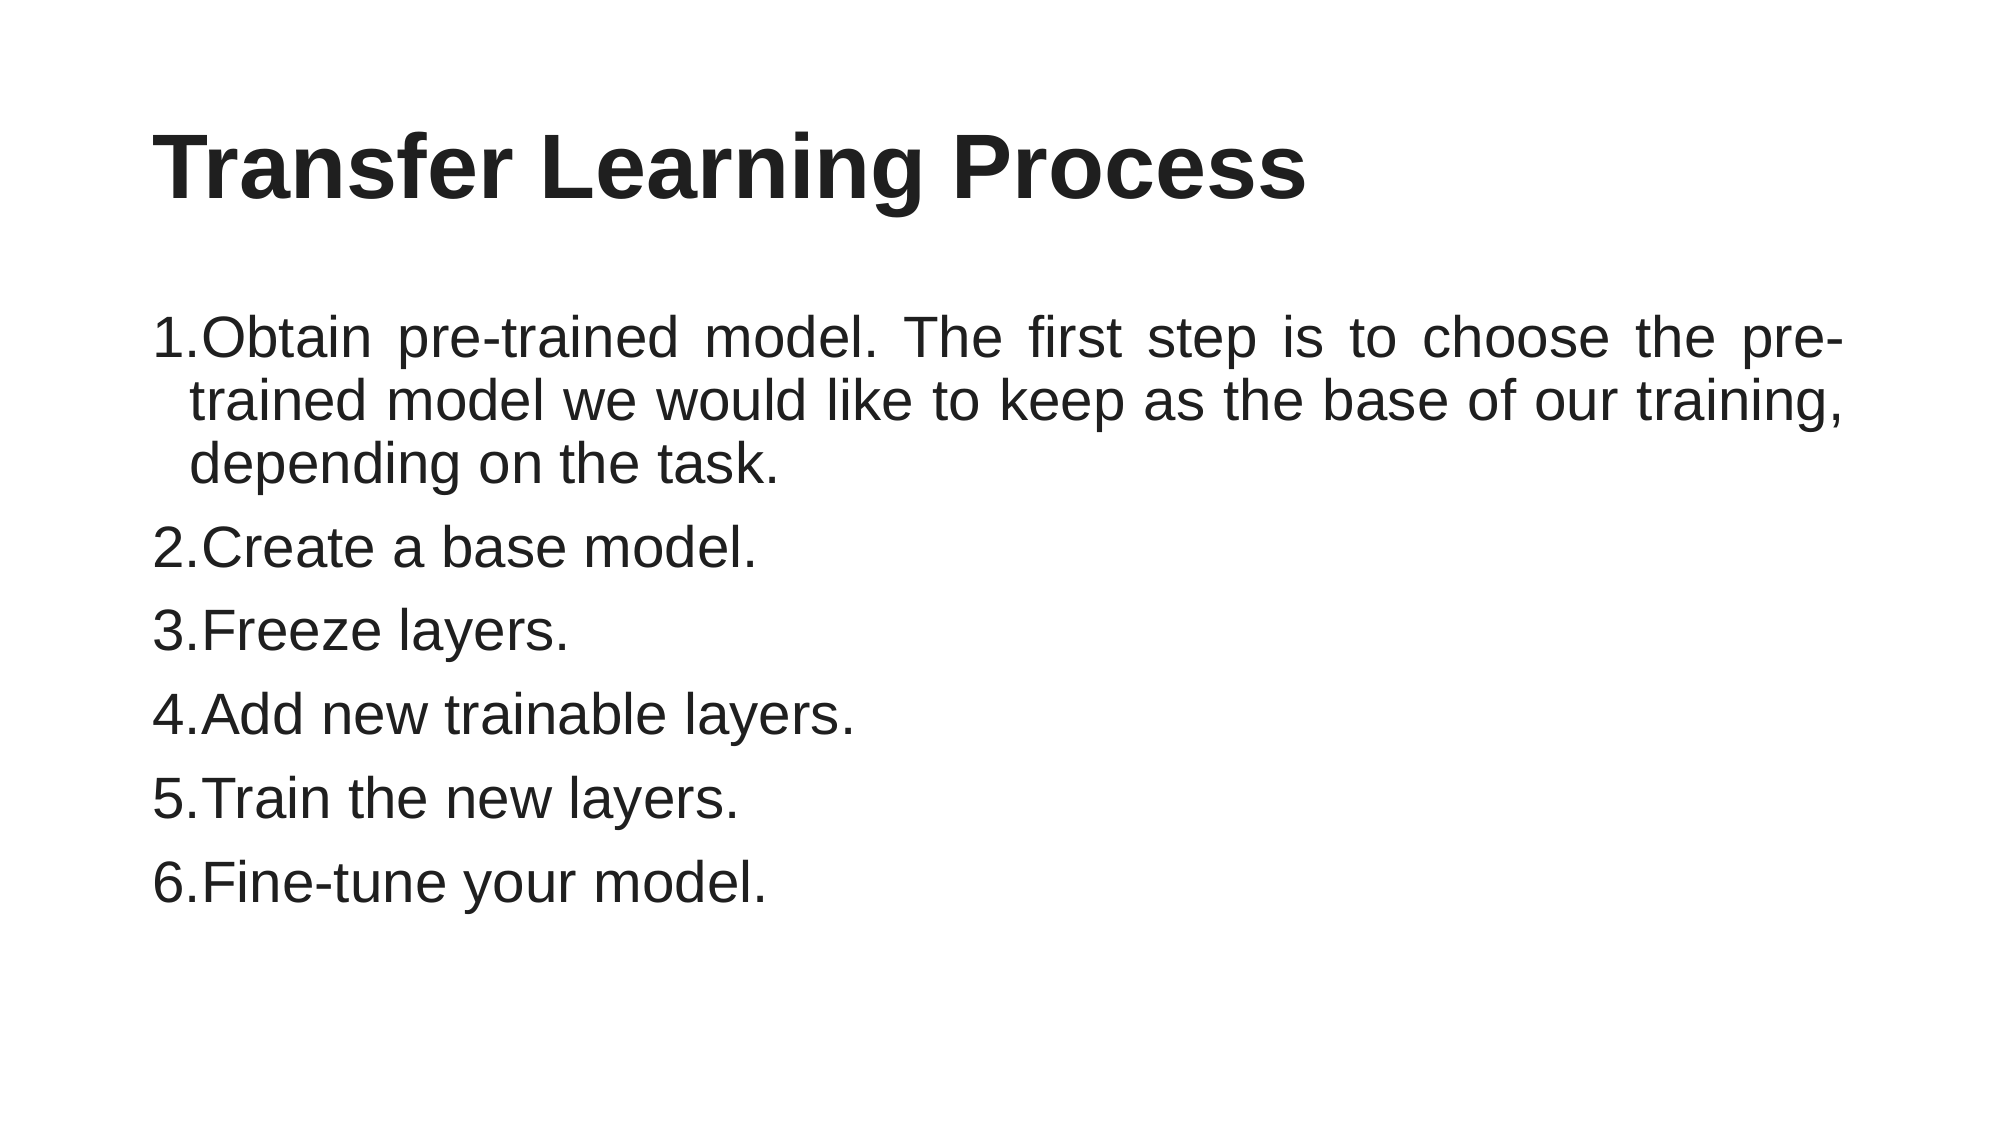

# Transfer Learning Process
Obtain pre-trained model. The first step is to choose the pre-trained model we would like to keep as the base of our training, depending on the task.
Create a base model.
Freeze layers.
Add new trainable layers.
Train the new layers.
Fine-tune your model.